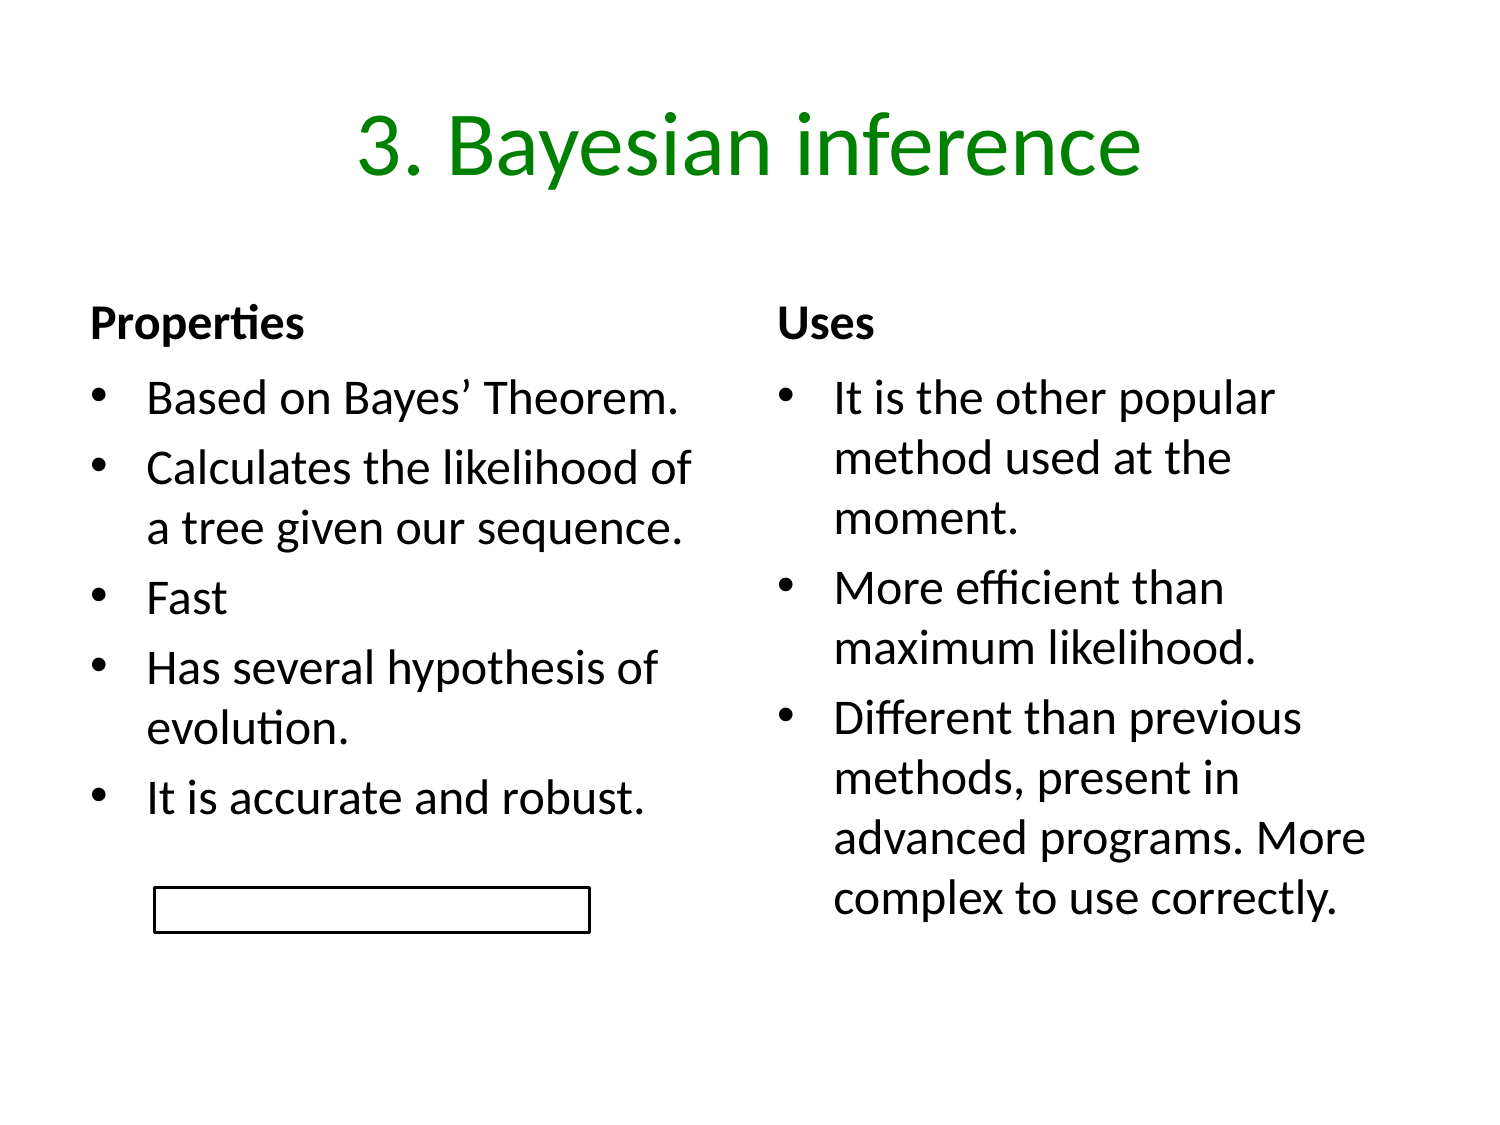

# 3. Bayesian inference
Properties
Uses
Based on Bayes’ Theorem.
Calculates the likelihood of a tree given our sequence.
Fast
Has several hypothesis of evolution.
It is accurate and robust.

It is the other popular method used at the moment.
More efficient than maximum likelihood.
Different than previous methods, present in advanced programs. More complex to use correctly.